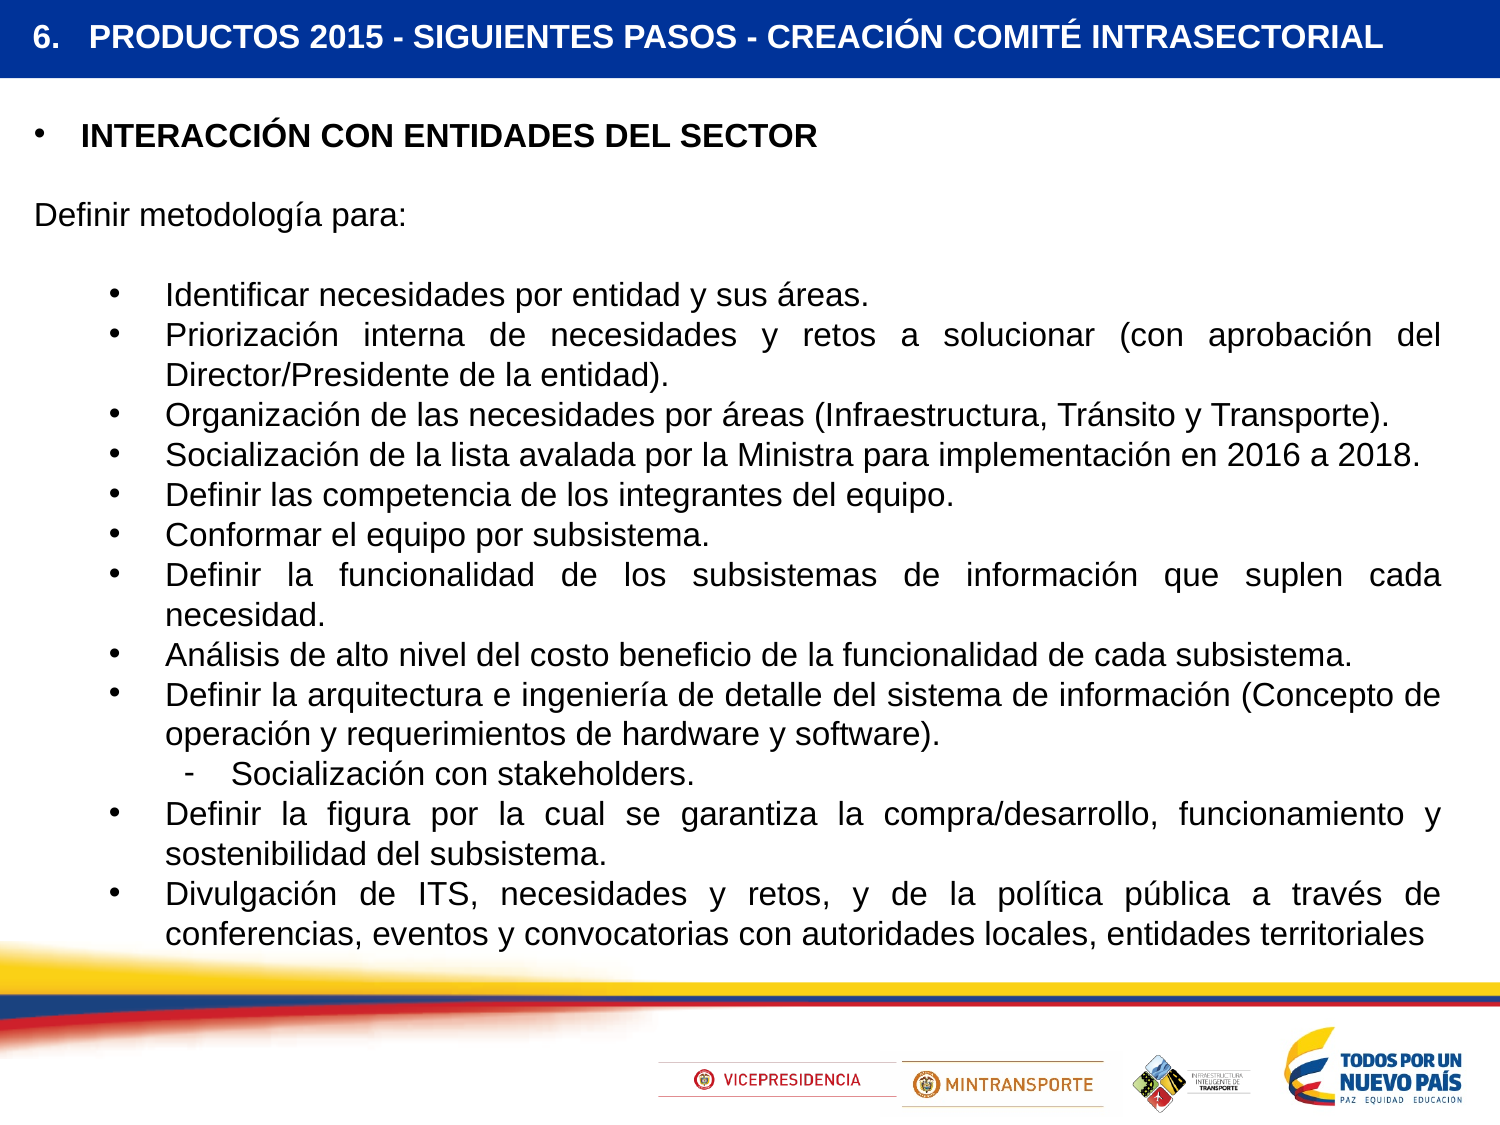

PRODUCTOS 2015 - SIGUIENTES PASOS - CREACIÓN COMITÉ INTRASECTORIAL

INTERACCIÓN CON ENTIDADES DEL SECTOR

Definir metodología para:

Identificar necesidades por entidad y sus áreas.
Priorización interna de necesidades y retos a solucionar (con aprobación del Director/Presidente de la entidad).
Organización de las necesidades por áreas (Infraestructura, Tránsito y Transporte).
Socialización de la lista avalada por la Ministra para implementación en 2016 a 2018.
Definir las competencia de los integrantes del equipo.
Conformar el equipo por subsistema.
Definir la funcionalidad de los subsistemas de información que suplen cada necesidad.
Análisis de alto nivel del costo beneficio de la funcionalidad de cada subsistema.
Definir la arquitectura e ingeniería de detalle del sistema de información (Concepto de operación y requerimientos de hardware y software).
Socialización con stakeholders.
Definir la figura por la cual se garantiza la compra/desarrollo, funcionamiento y sostenibilidad del subsistema.
Divulgación de ITS, necesidades y retos, y de la política pública a través de conferencias, eventos y convocatorias con autoridades locales, entidades territoriales